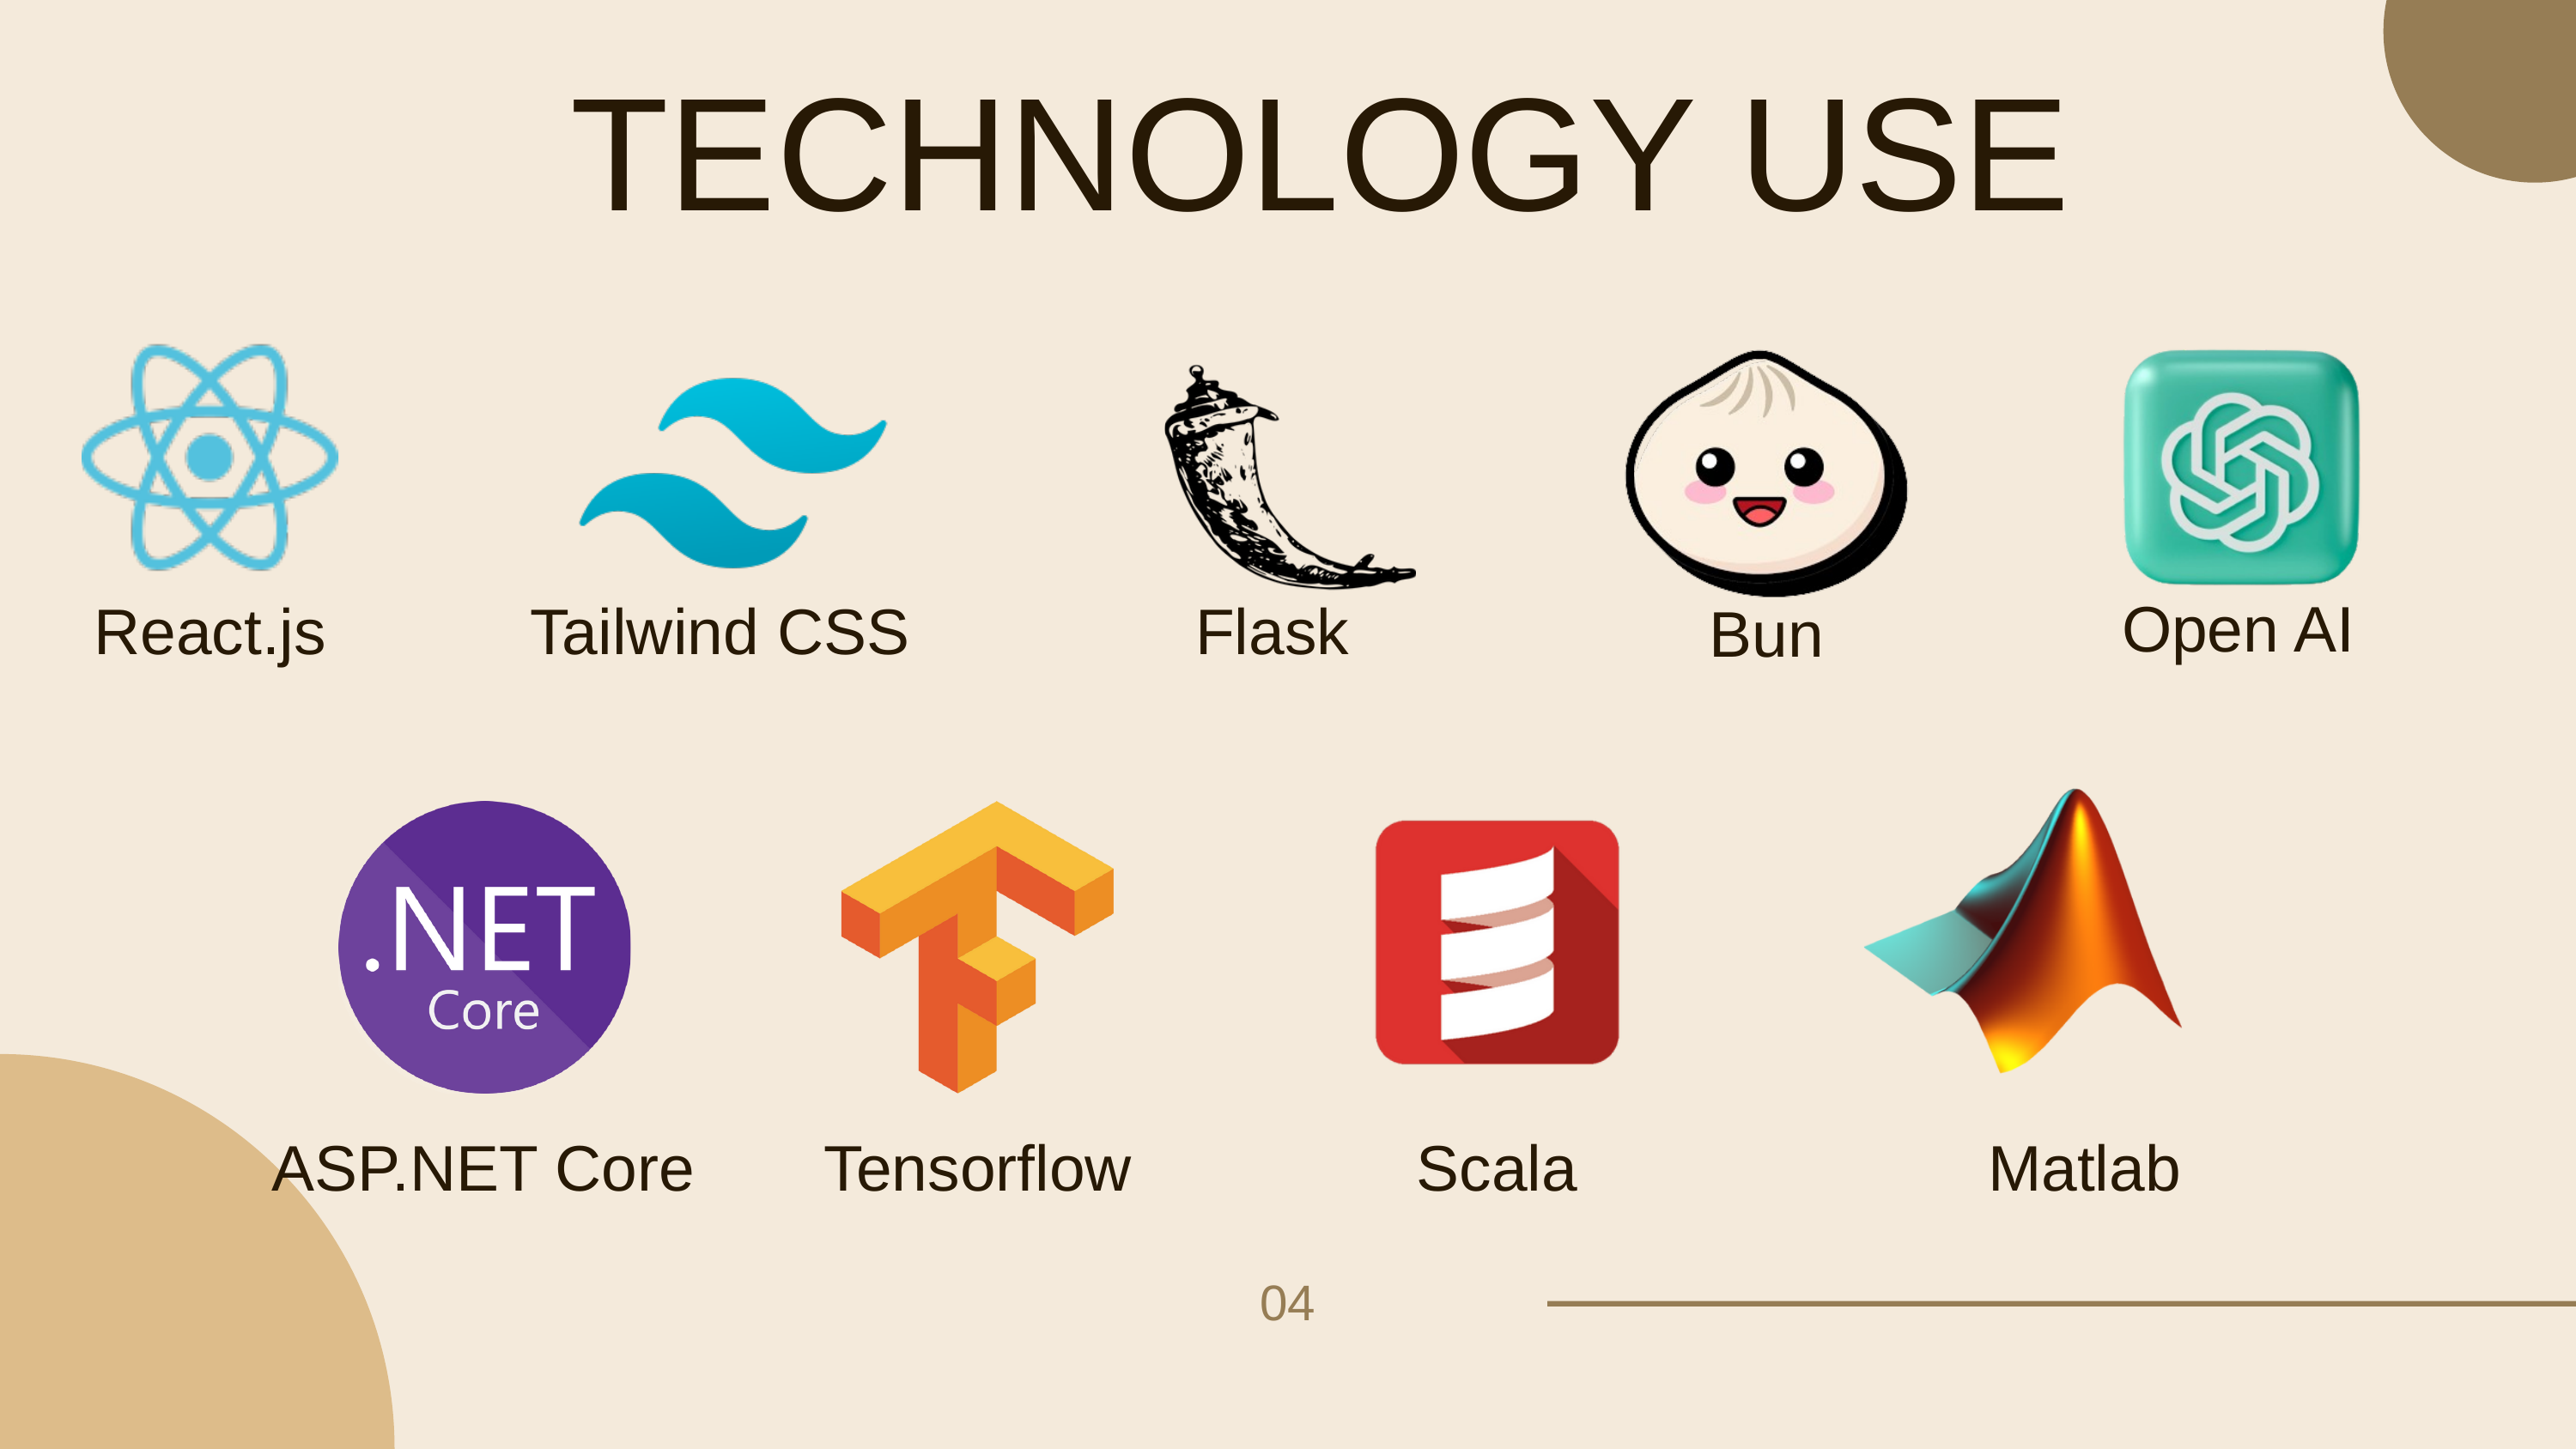

TECHNOLOGY USE

Open AI
React.js
Tailwind CSS
Flask
Bun

ASP.NET Core
Tensorflow
Scala
Matlab
04